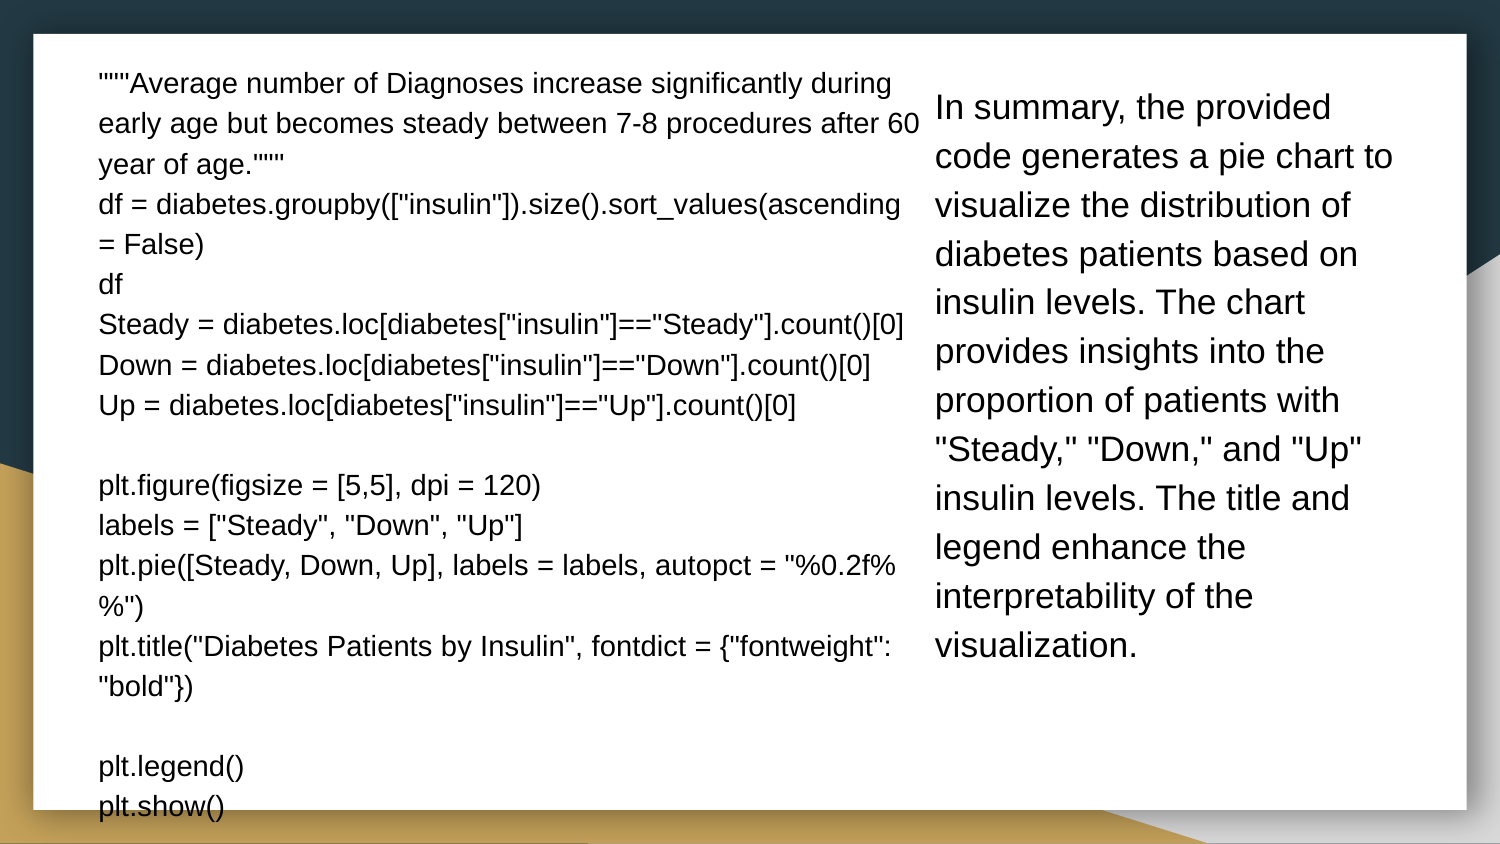

"""Average number of Diagnoses increase significantly during early age but becomes steady between 7-8 procedures after 60 year of age."""
df = diabetes.groupby(["insulin"]).size().sort_values(ascending = False)
df
Steady = diabetes.loc[diabetes["insulin"]=="Steady"].count()[0]
Down = diabetes.loc[diabetes["insulin"]=="Down"].count()[0]
Up = diabetes.loc[diabetes["insulin"]=="Up"].count()[0]

plt.figure(figsize = [5,5], dpi = 120)
labels = ["Steady", "Down", "Up"]
plt.pie([Steady, Down, Up], labels = labels, autopct = "%0.2f%%")
plt.title("Diabetes Patients by Insulin", fontdict = {"fontweight": "bold"})

plt.legend()
plt.show()

In summary, the provided code generates a pie chart to visualize the distribution of diabetes patients based on insulin levels. The chart provides insights into the proportion of patients with "Steady," "Down," and "Up" insulin levels. The title and legend enhance the interpretability of the visualization.